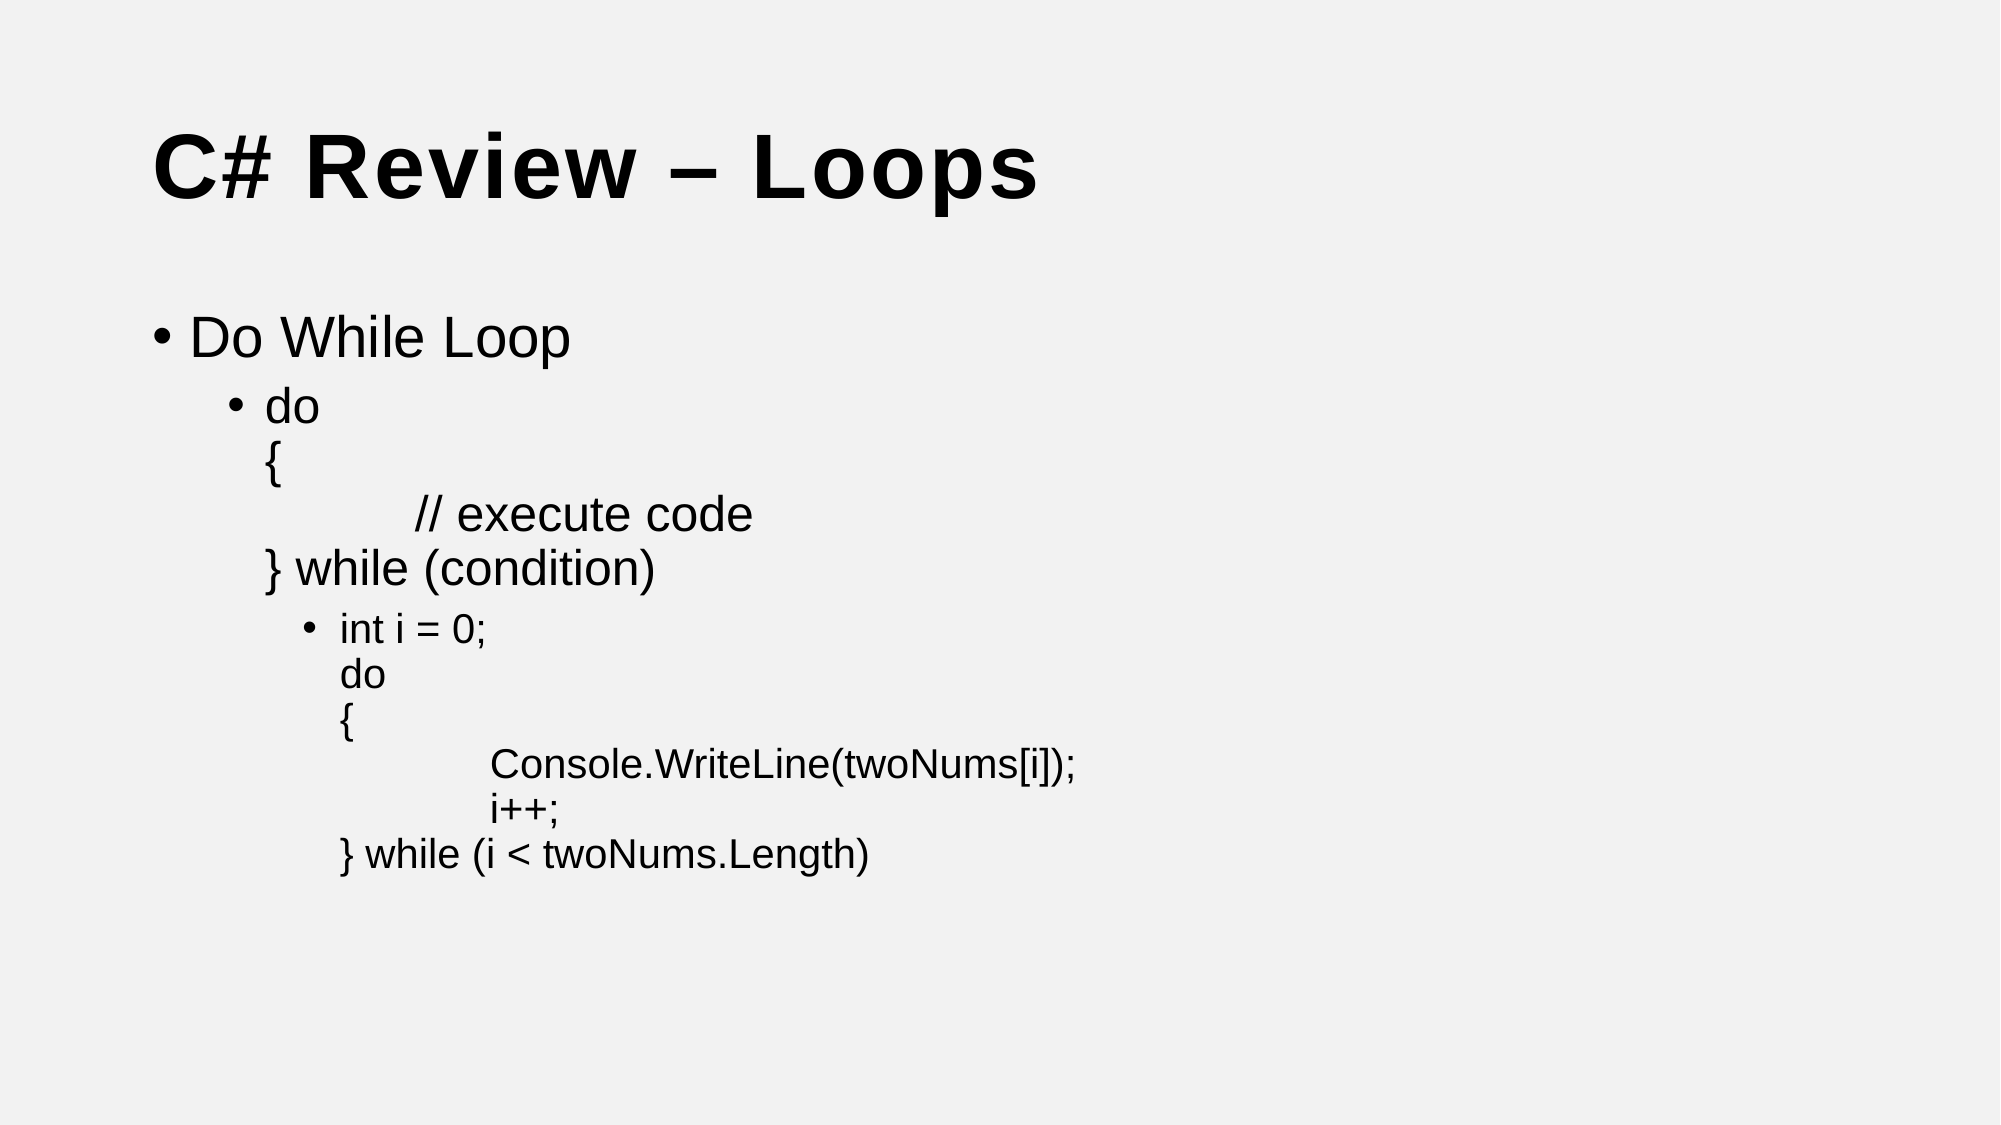

# C# Review – Loops
Do While Loop
do
{
	// execute code
} while (condition)
int i = 0;
do
{
	Console.WriteLine(twoNums[i]);
	i++;
} while (i < twoNums.Length)